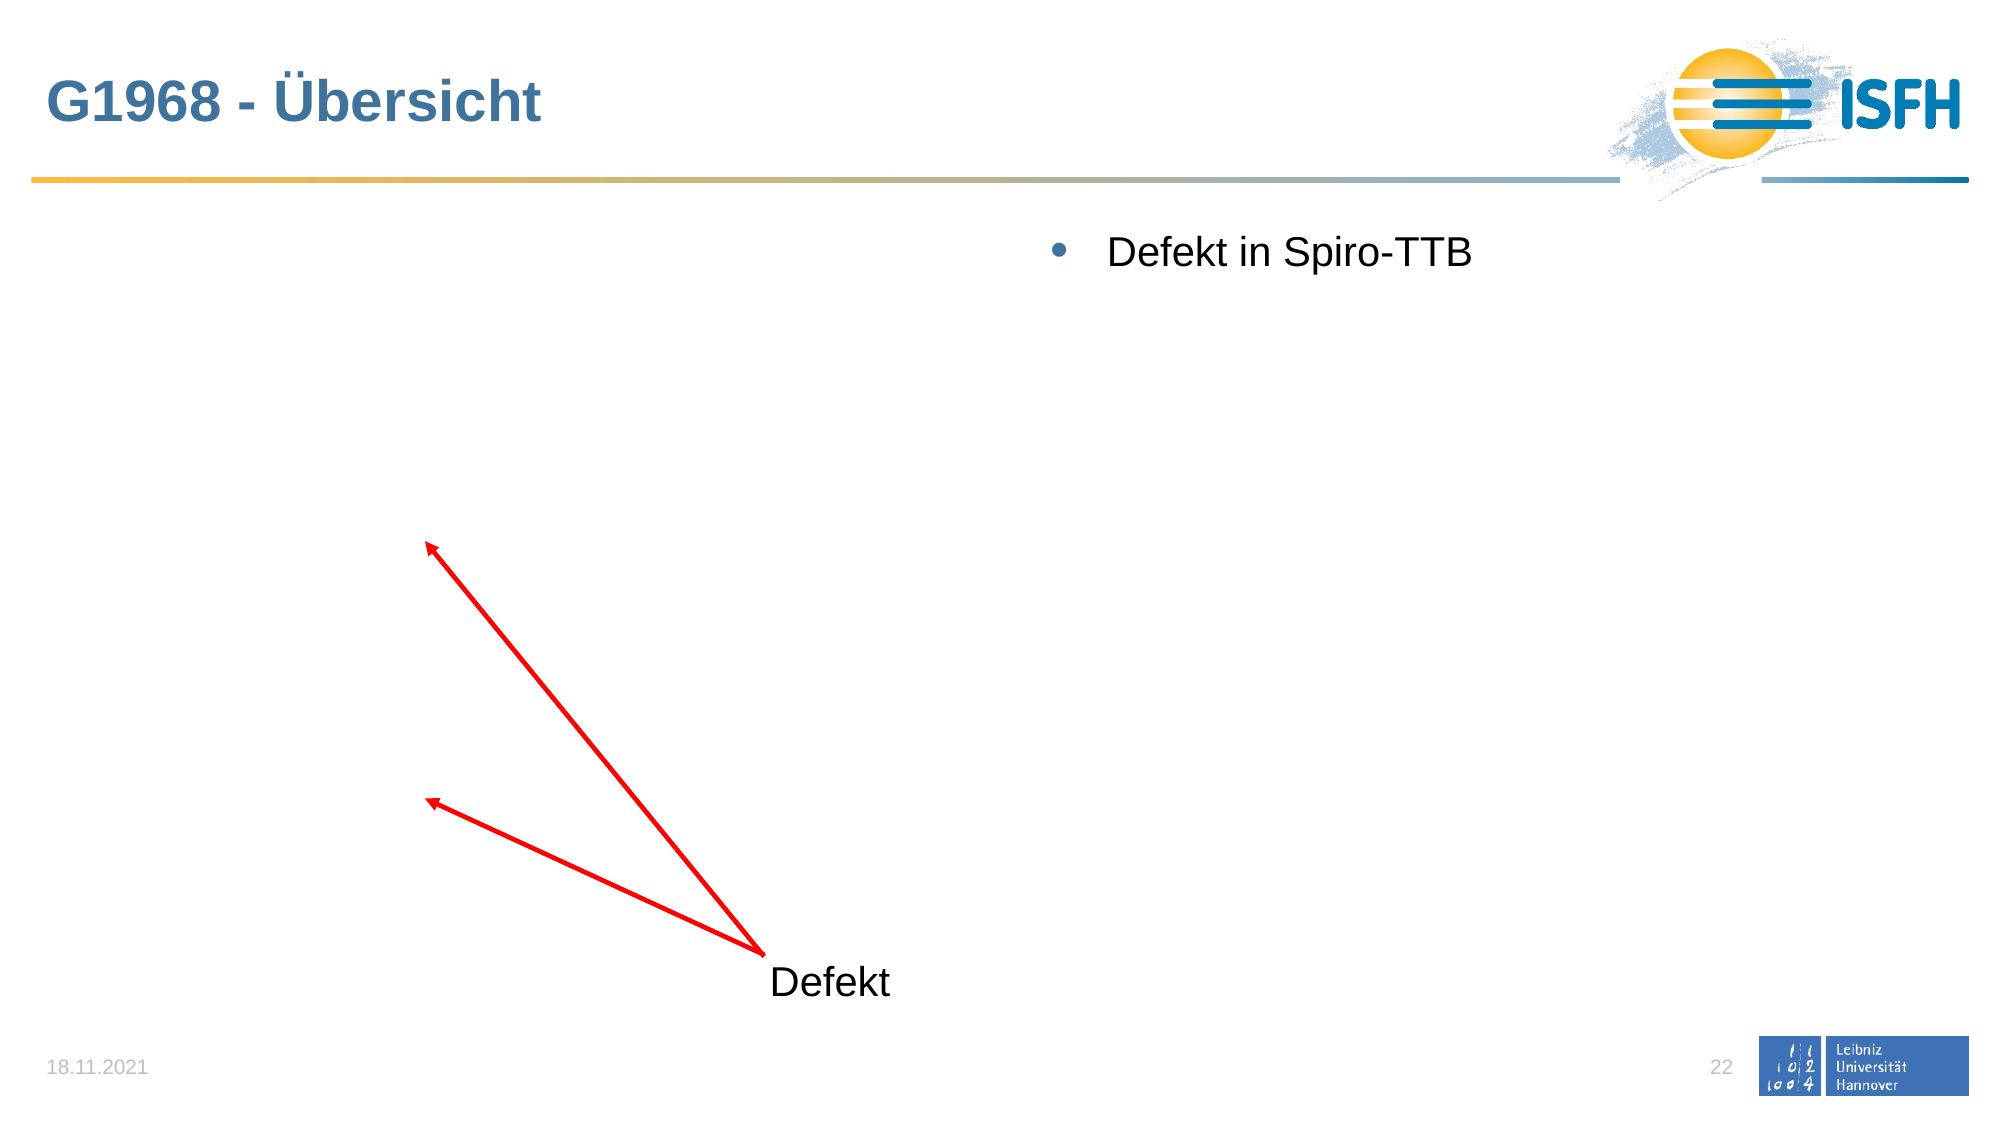

# G1968 - Übersicht
Defekt in Spiro-TTB
Defekt
18.11.2021
22